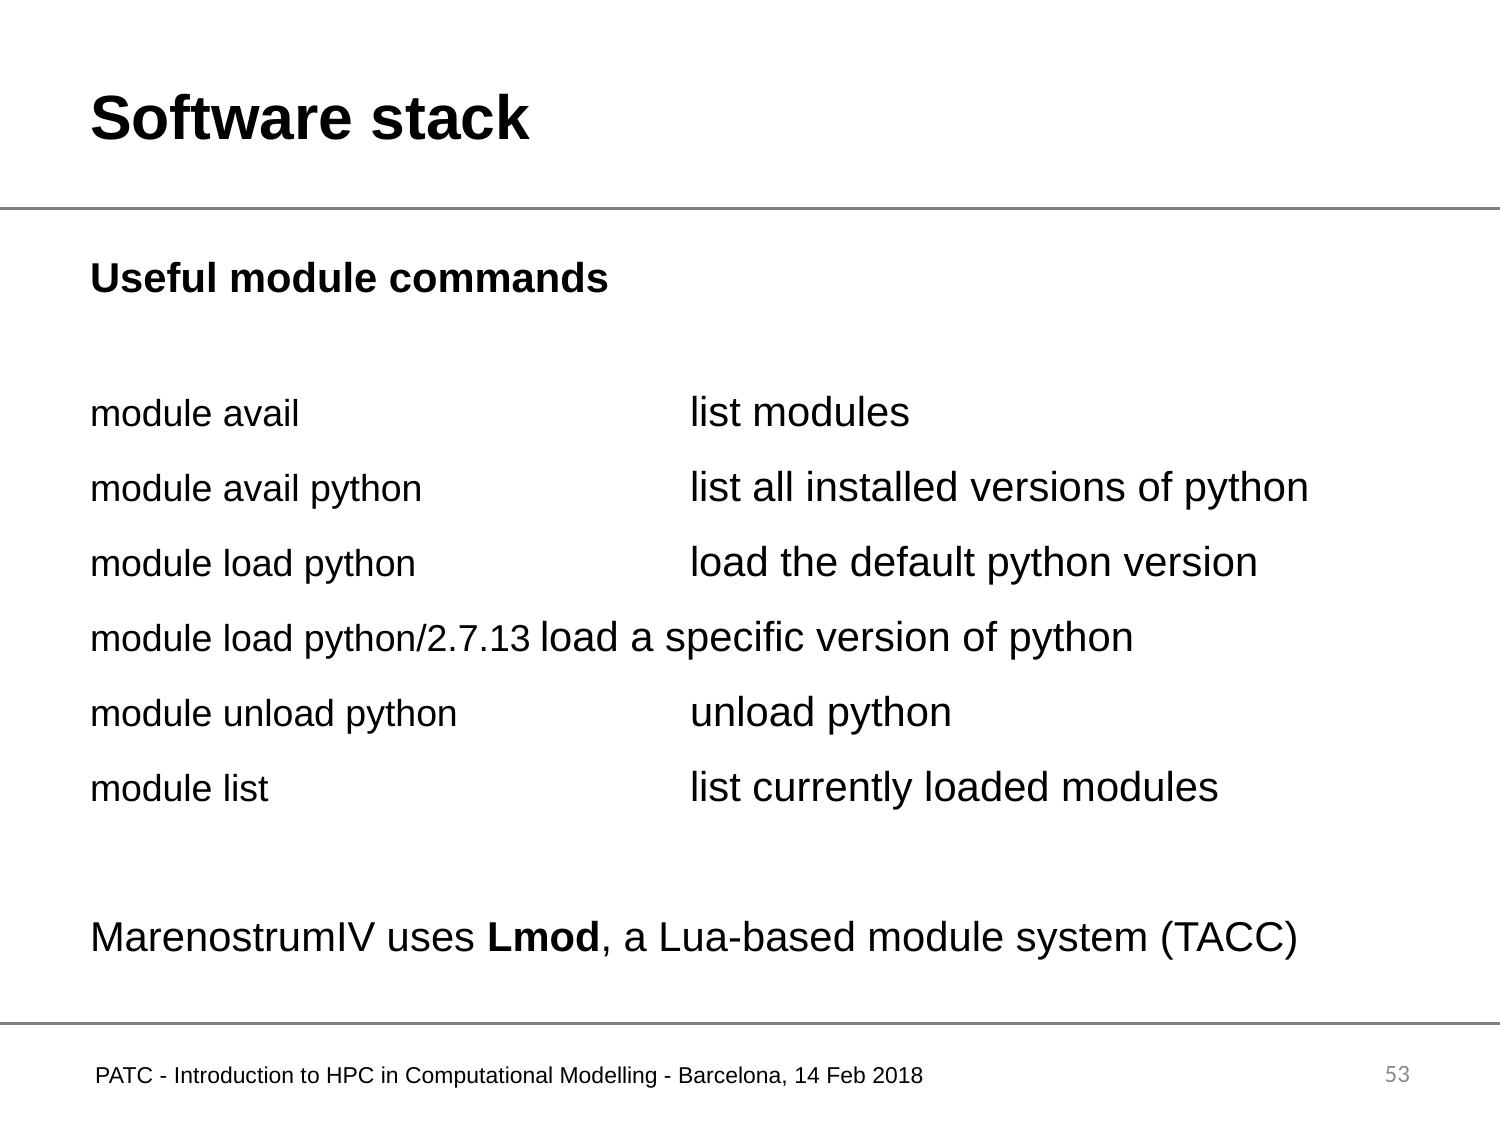

# Software stack
Useful module commands

module avail			list modules
module avail python		list all installed versions of python
module load python		load the default python version
module load python/2.7.13	load a specific version of python
module unload python		unload python
module list			list currently loaded modules

MarenostrumIV uses Lmod, a Lua-based module system (TACC)
53